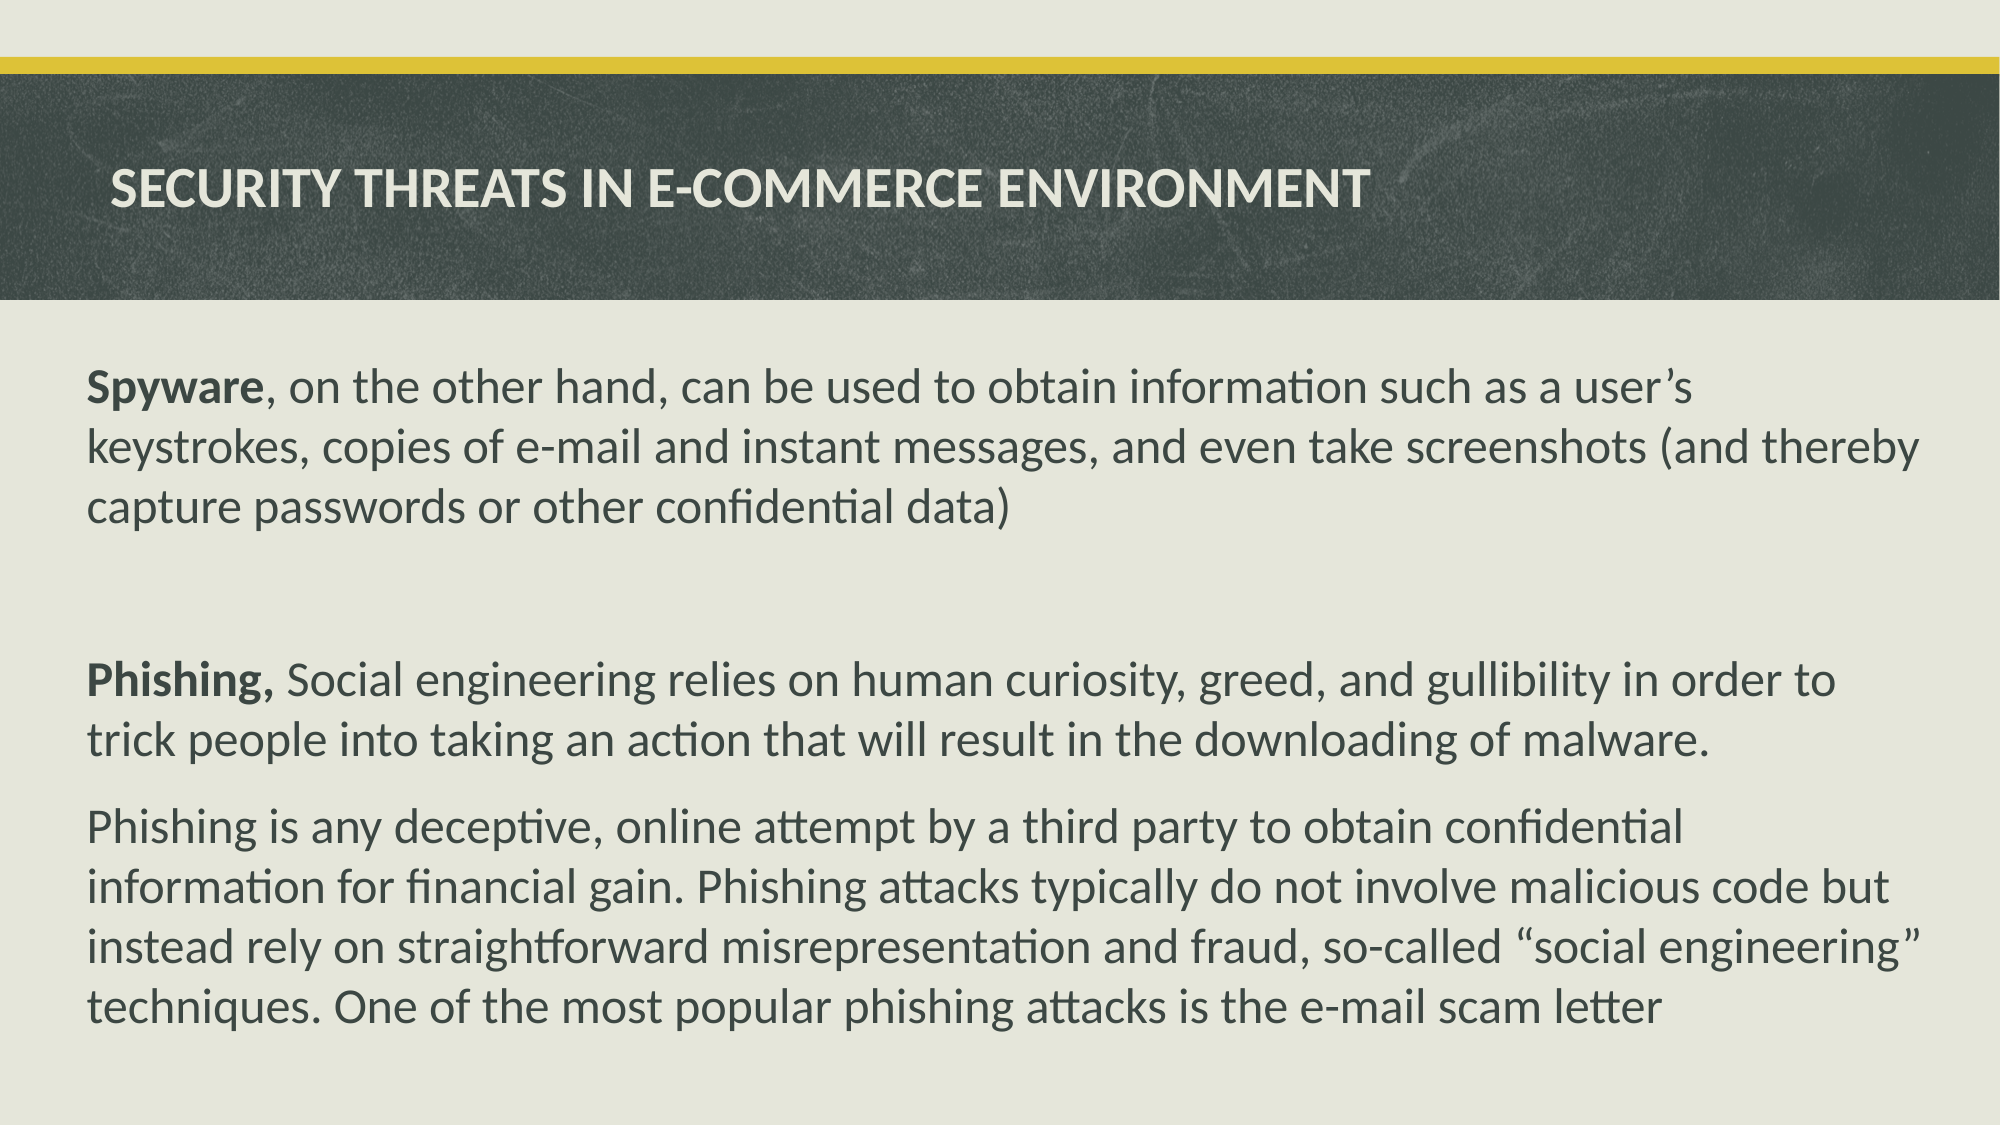

# SECURITY THREATS IN E-COMMERCE ENVIRONMENT
Spyware, on the other hand, can be used to obtain information such as a user’s keystrokes, copies of e-mail and instant messages, and even take screenshots (and thereby capture passwords or other confidential data)

Phishing, Social engineering relies on human curiosity, greed, and gullibility in order to trick people into taking an action that will result in the downloading of malware.
Phishing is any deceptive, online attempt by a third party to obtain confidential information for financial gain. Phishing attacks typically do not involve malicious code but instead rely on straightforward misrepresentation and fraud, so-called “social engineering” techniques. One of the most popular phishing attacks is the e-mail scam letter